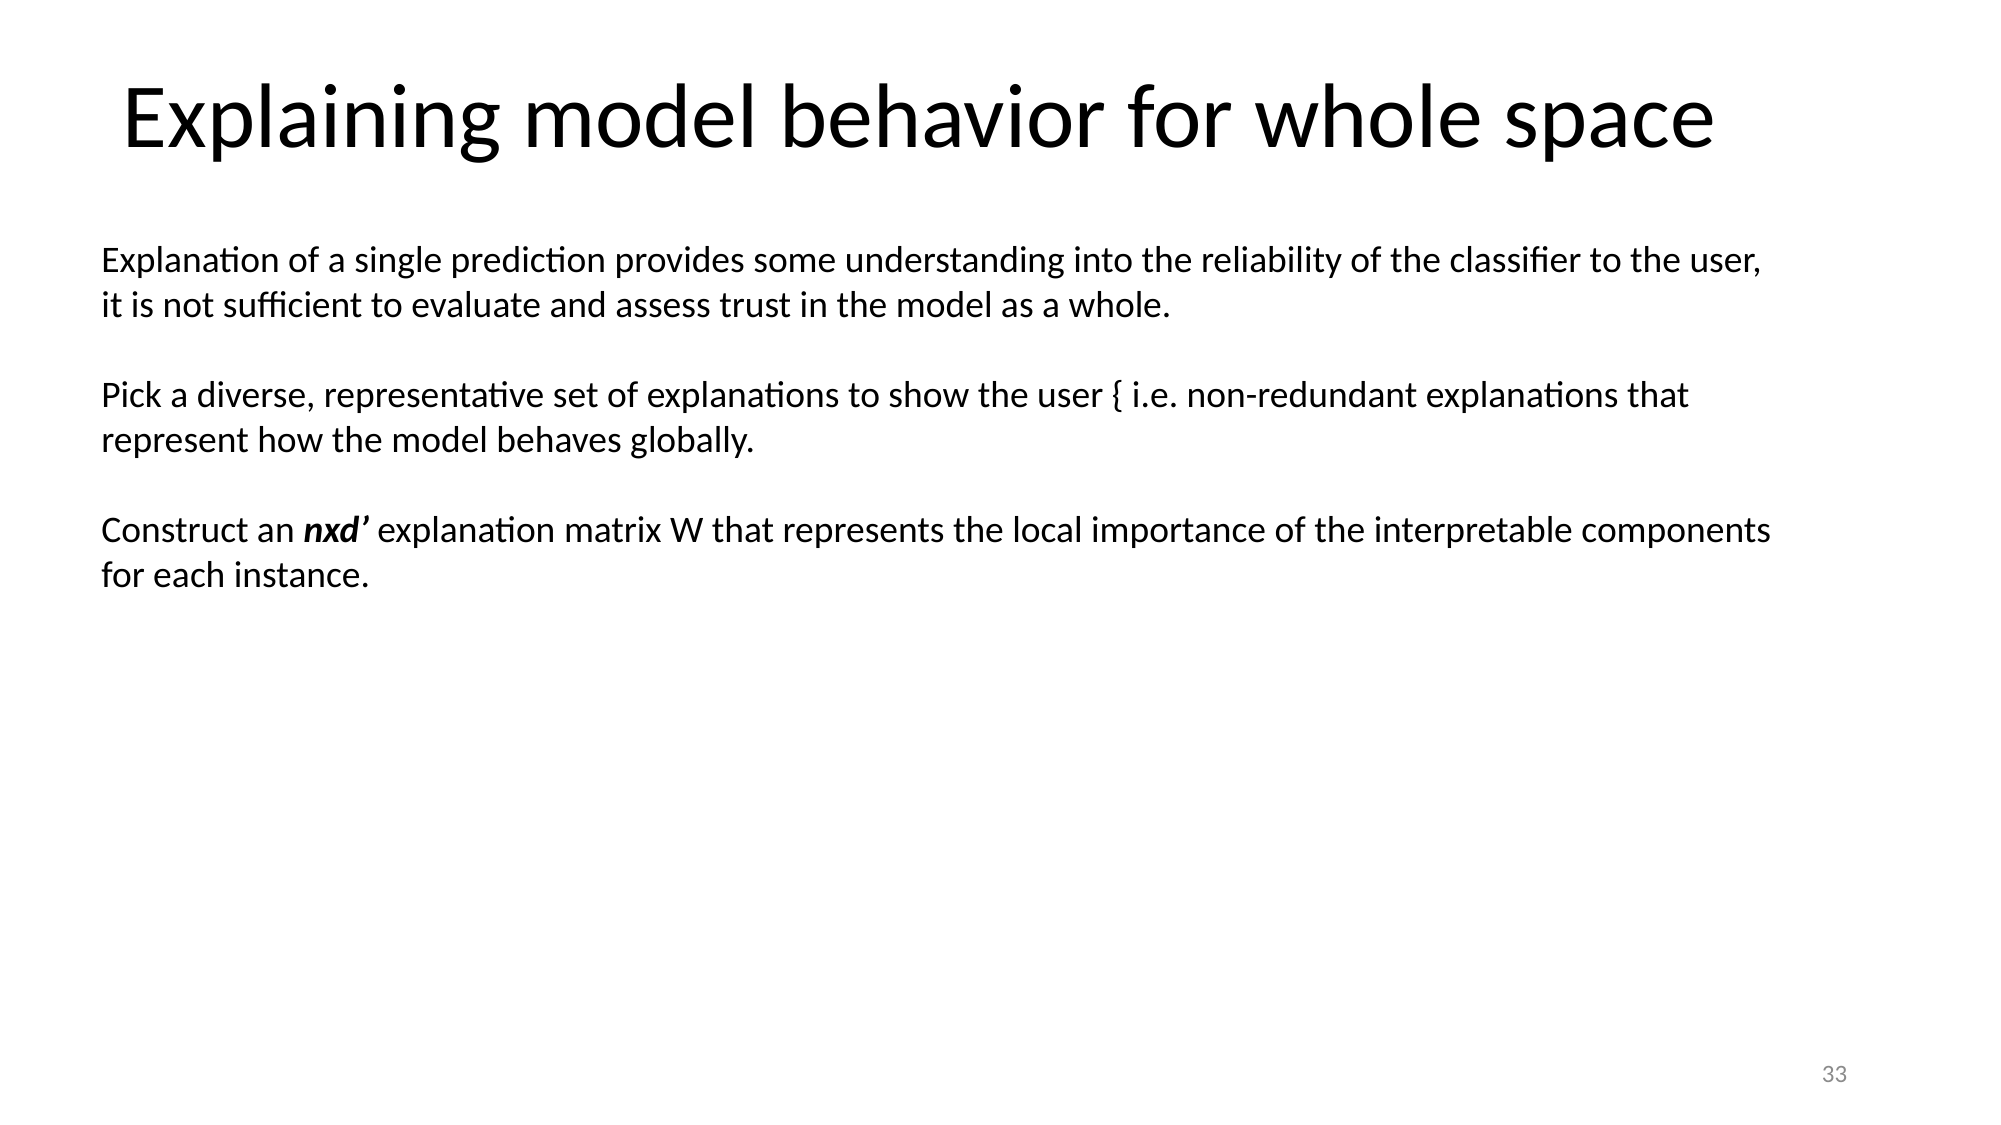

Explaining model behavior for whole space
Explanation of a single prediction provides some understanding into the reliability of the classifier to the user, it is not sufficient to evaluate and assess trust in the model as a whole.

Pick a diverse, representative set of explanations to show the user { i.e. non-redundant explanations that represent how the model behaves globally.

Construct an nxd’ explanation matrix W that represents the local importance of the interpretable components for each instance.

33